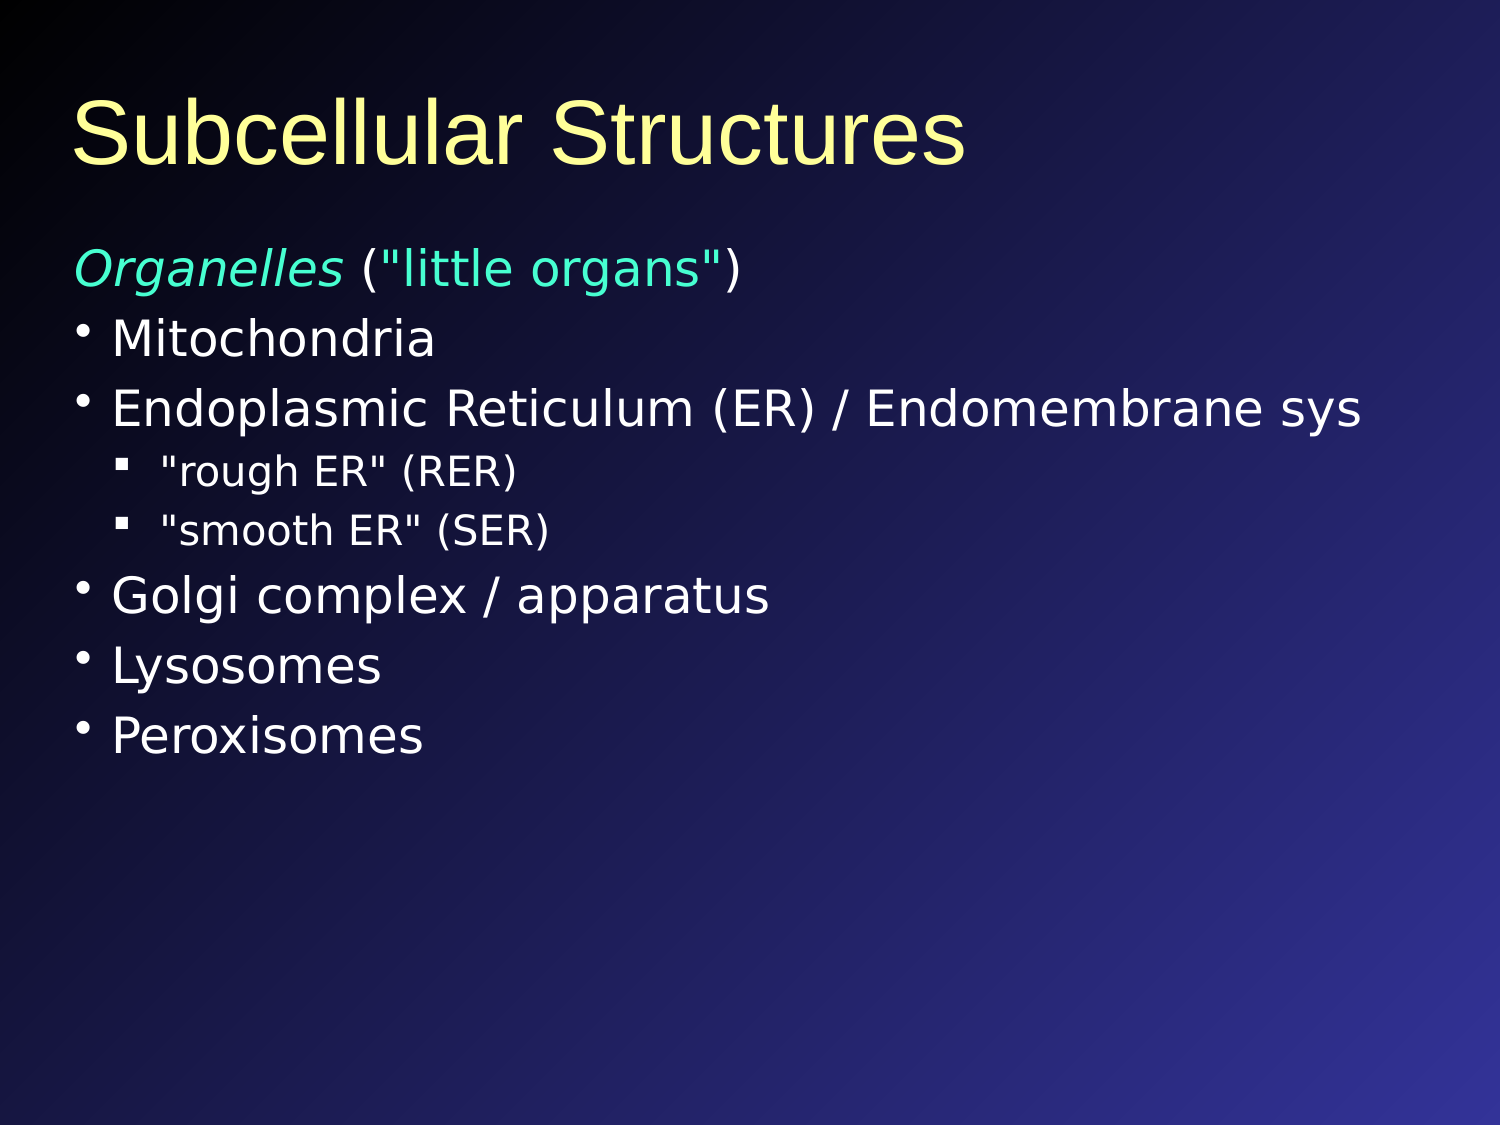

# Subcellular Structures
Organelles ("little organs")
Mitochondria
Endoplasmic Reticulum (ER) / Endomembrane sys
"rough ER" (RER)
"smooth ER" (SER)
Golgi complex / apparatus
Lysosomes
Peroxisomes